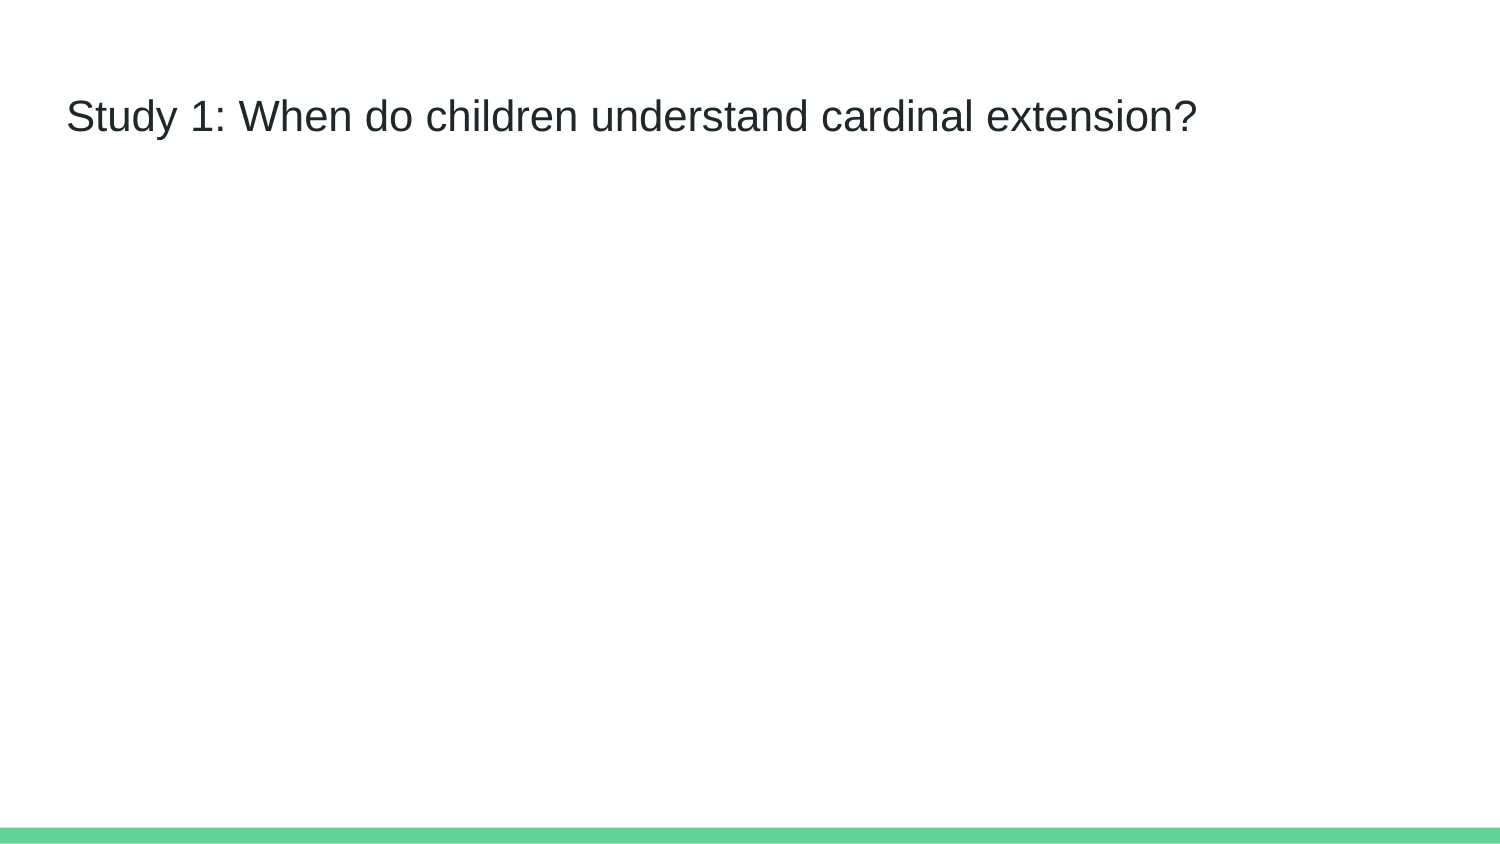

# Study 1: When do children understand cardinal extension?